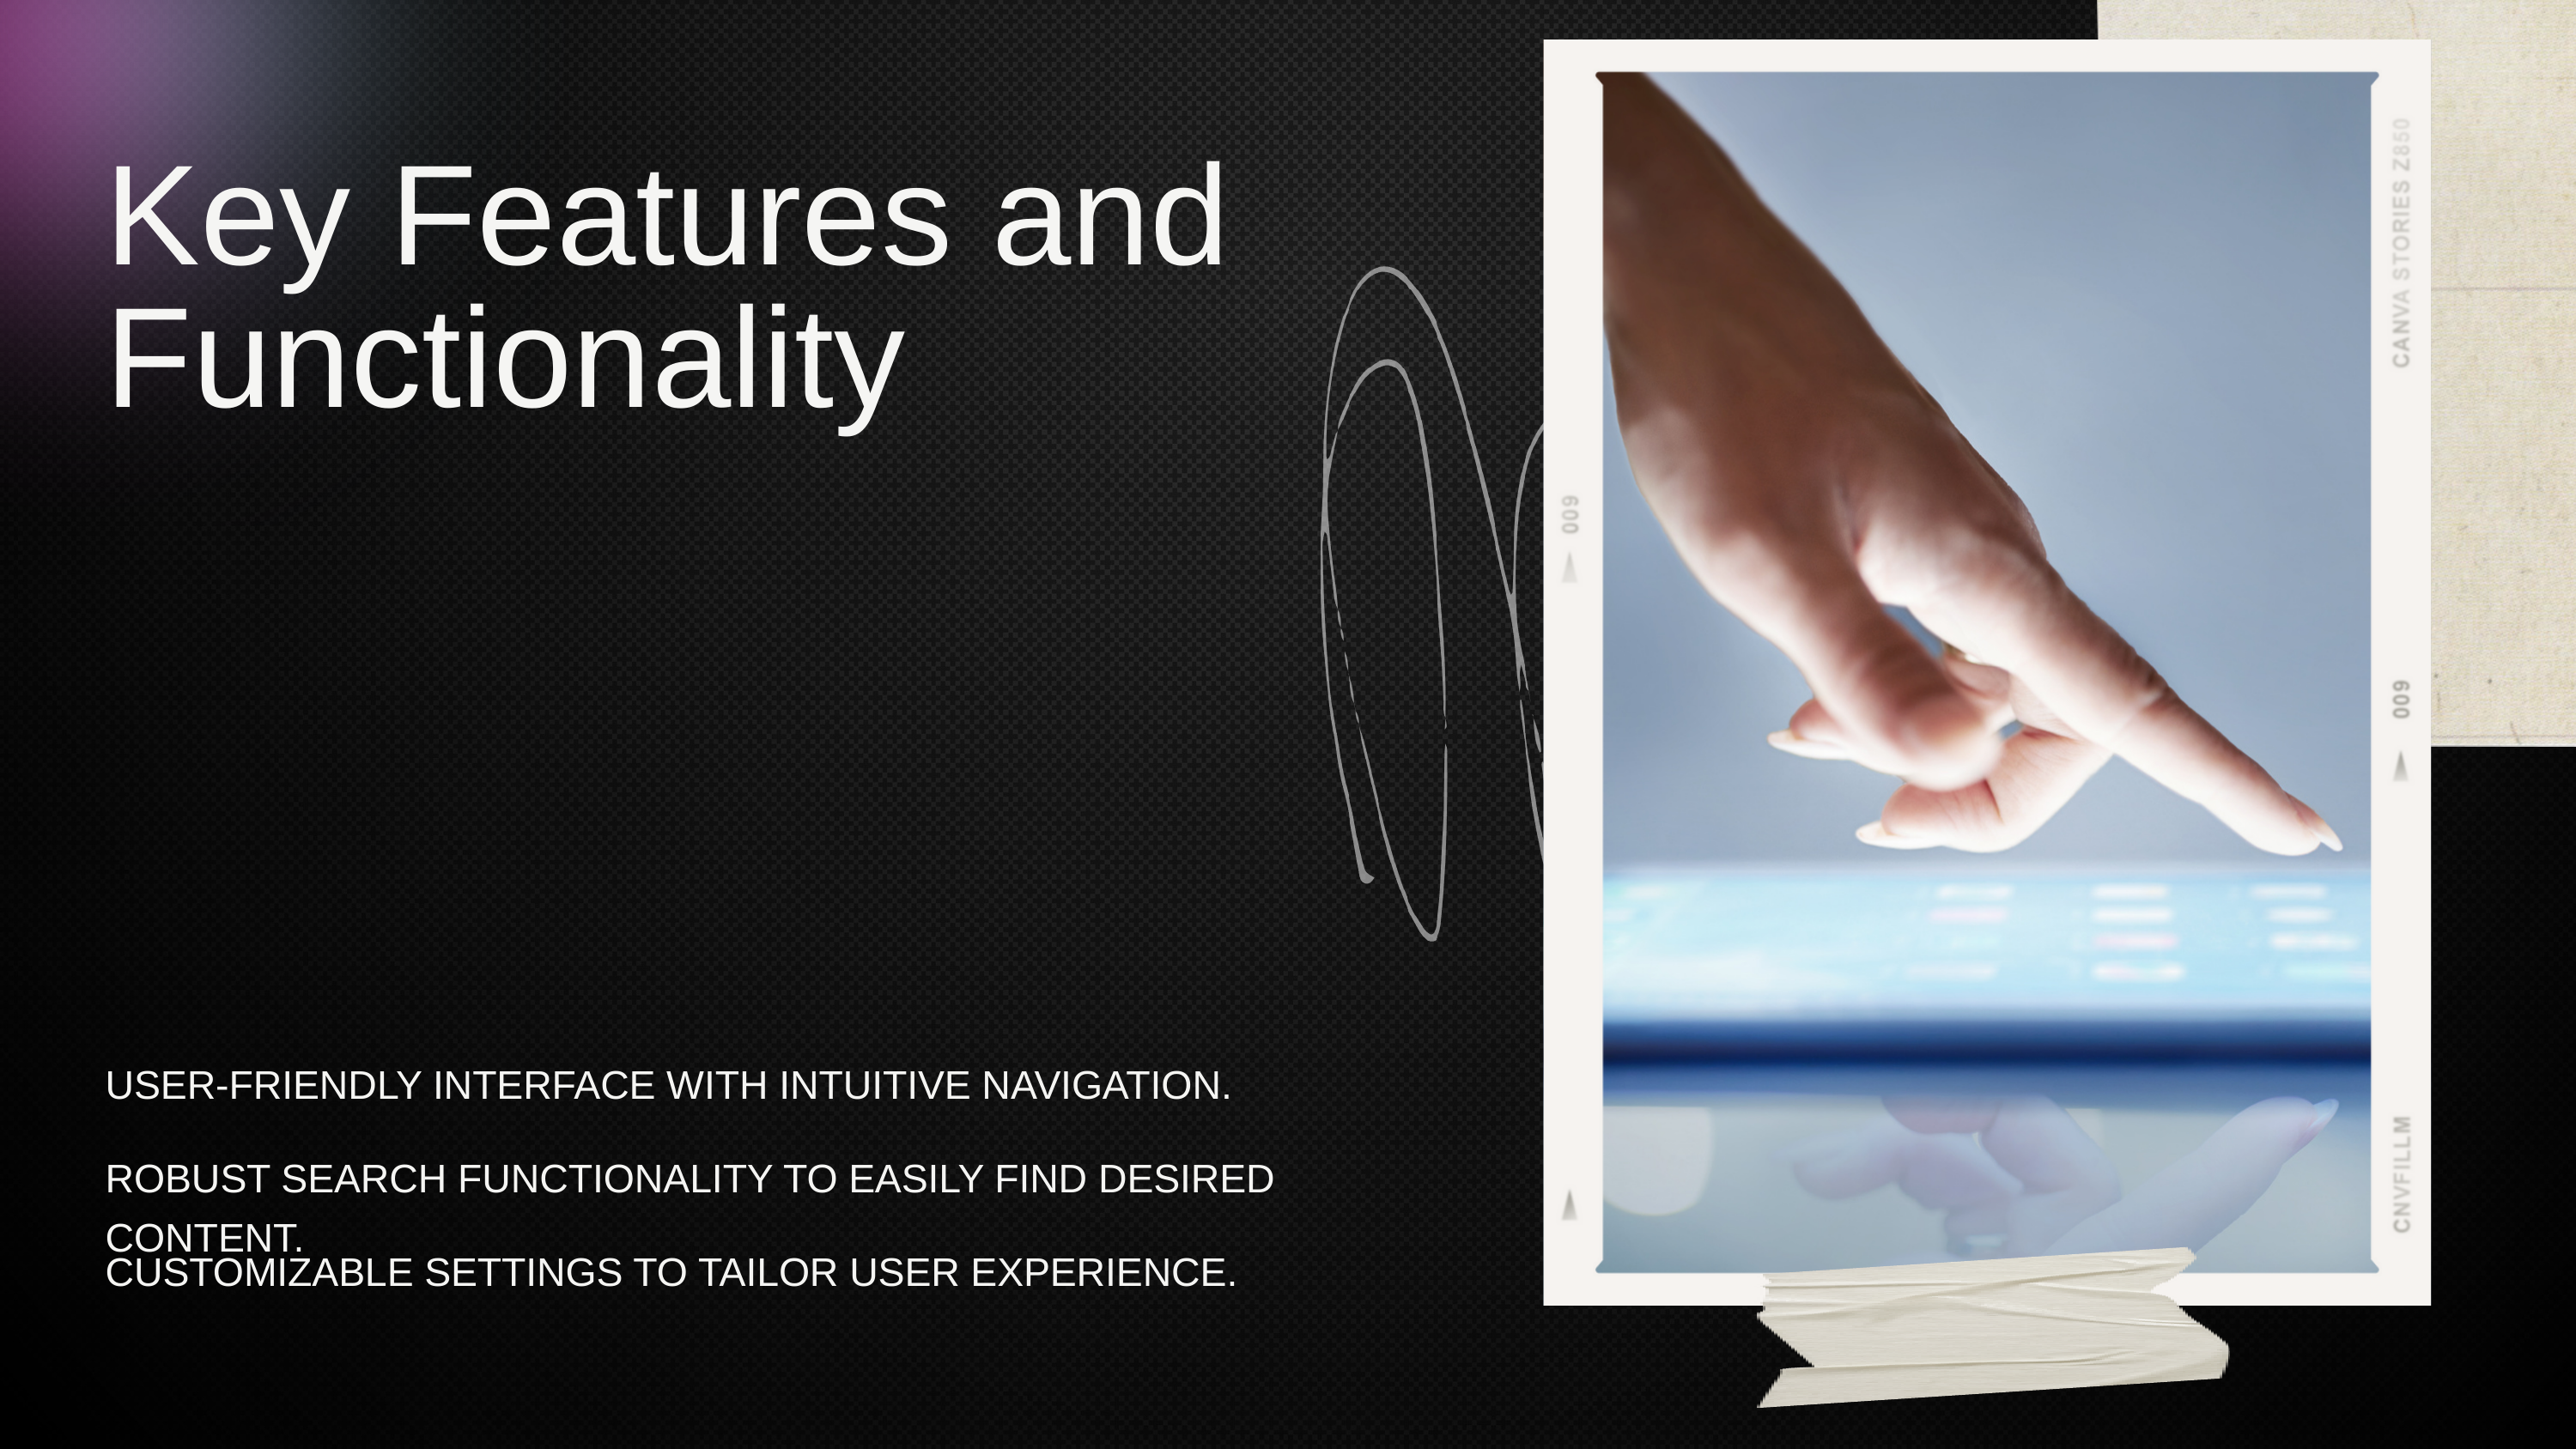

Key Features and Functionality

USER-FRIENDLY INTERFACE WITH INTUITIVE NAVIGATION.
ROBUST SEARCH FUNCTIONALITY TO EASILY FIND DESIRED CONTENT.
CUSTOMIZABLE SETTINGS TO TAILOR USER EXPERIENCE.